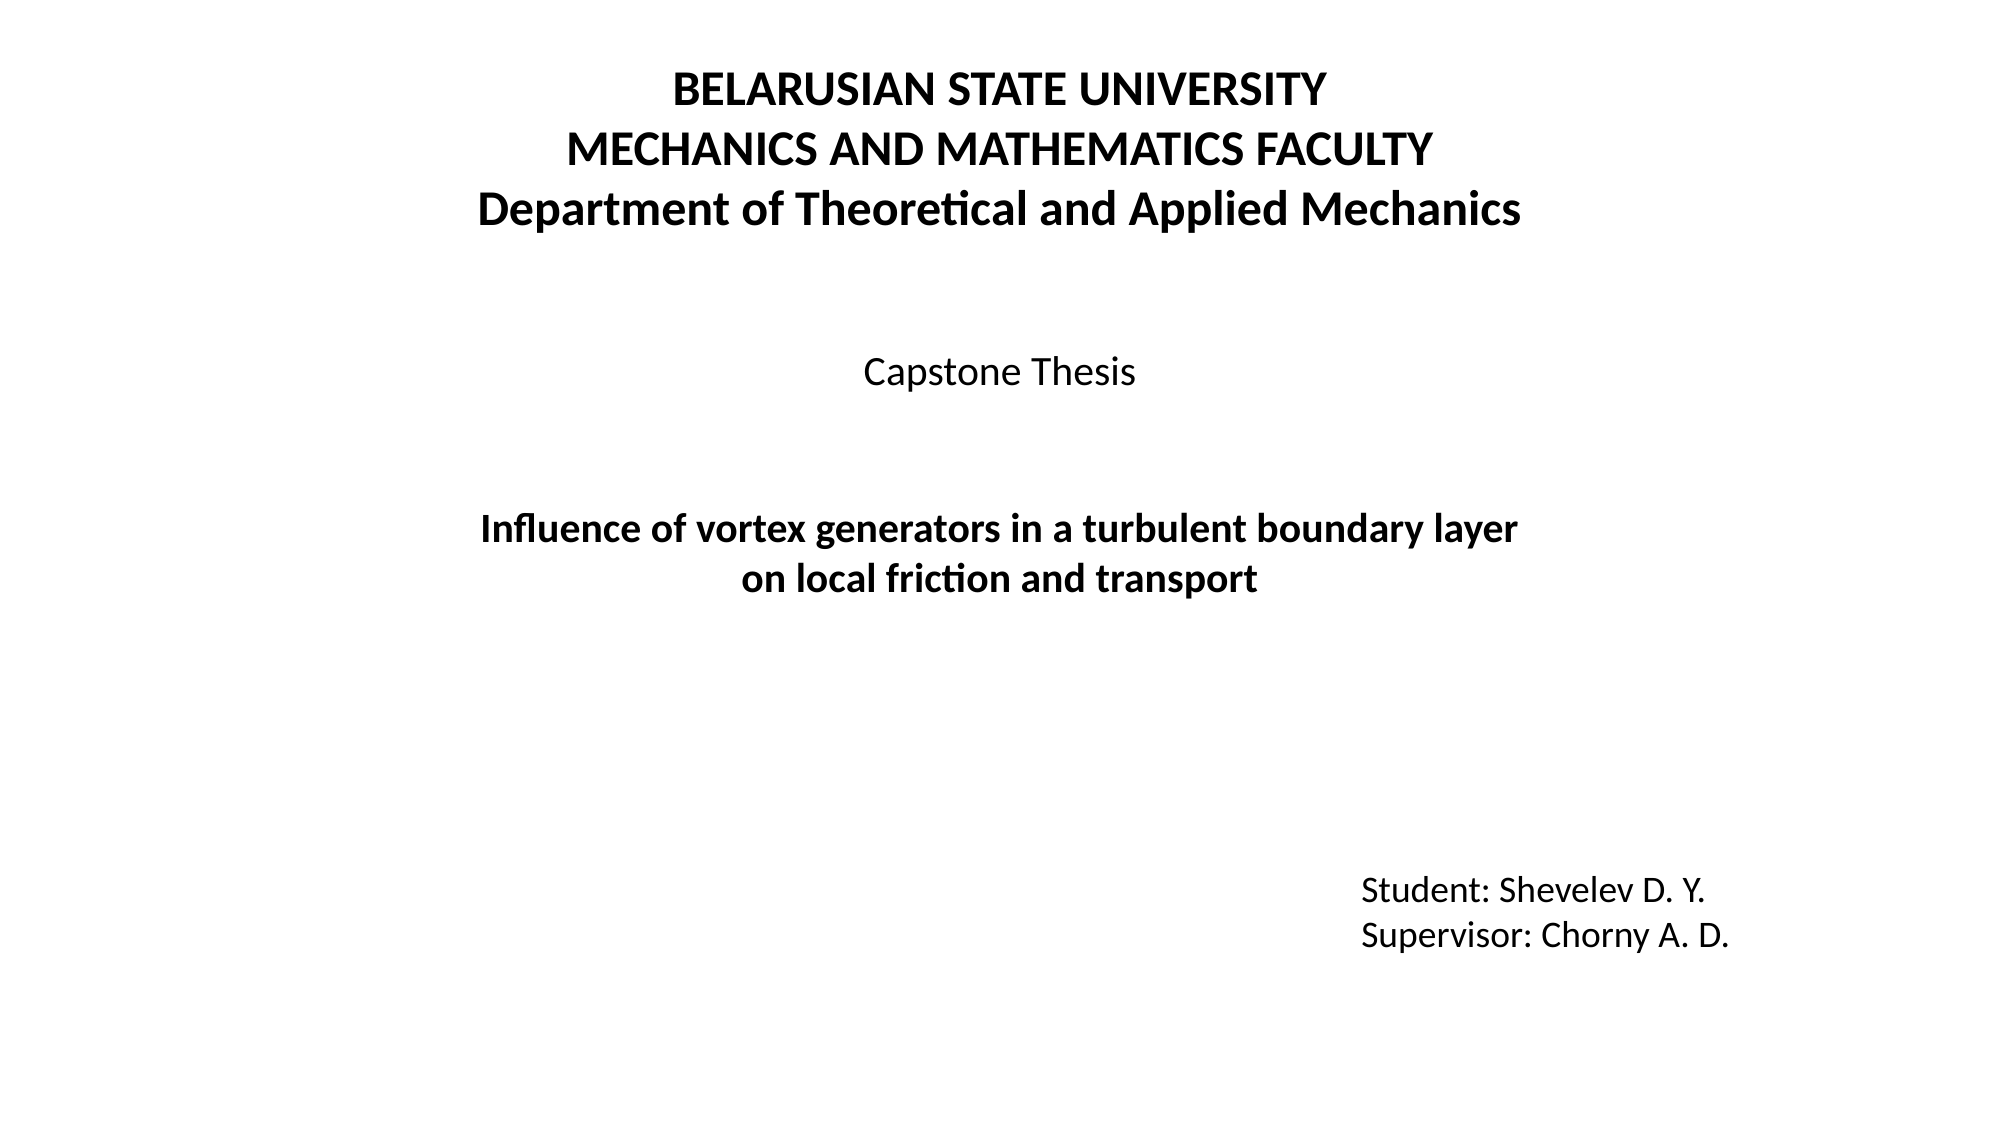

BELARUSIAN STATE UNIVERSITY
MECHANICS AND MATHEMATICS FACULTY
Department of Theoretical and Applied Mechanics
Capstone Thesis
Influence of vortex generators in a turbulent boundary layer
on local friction and transport
Student: Shevelev D. Y.
Supervisor: Chorny A. D.